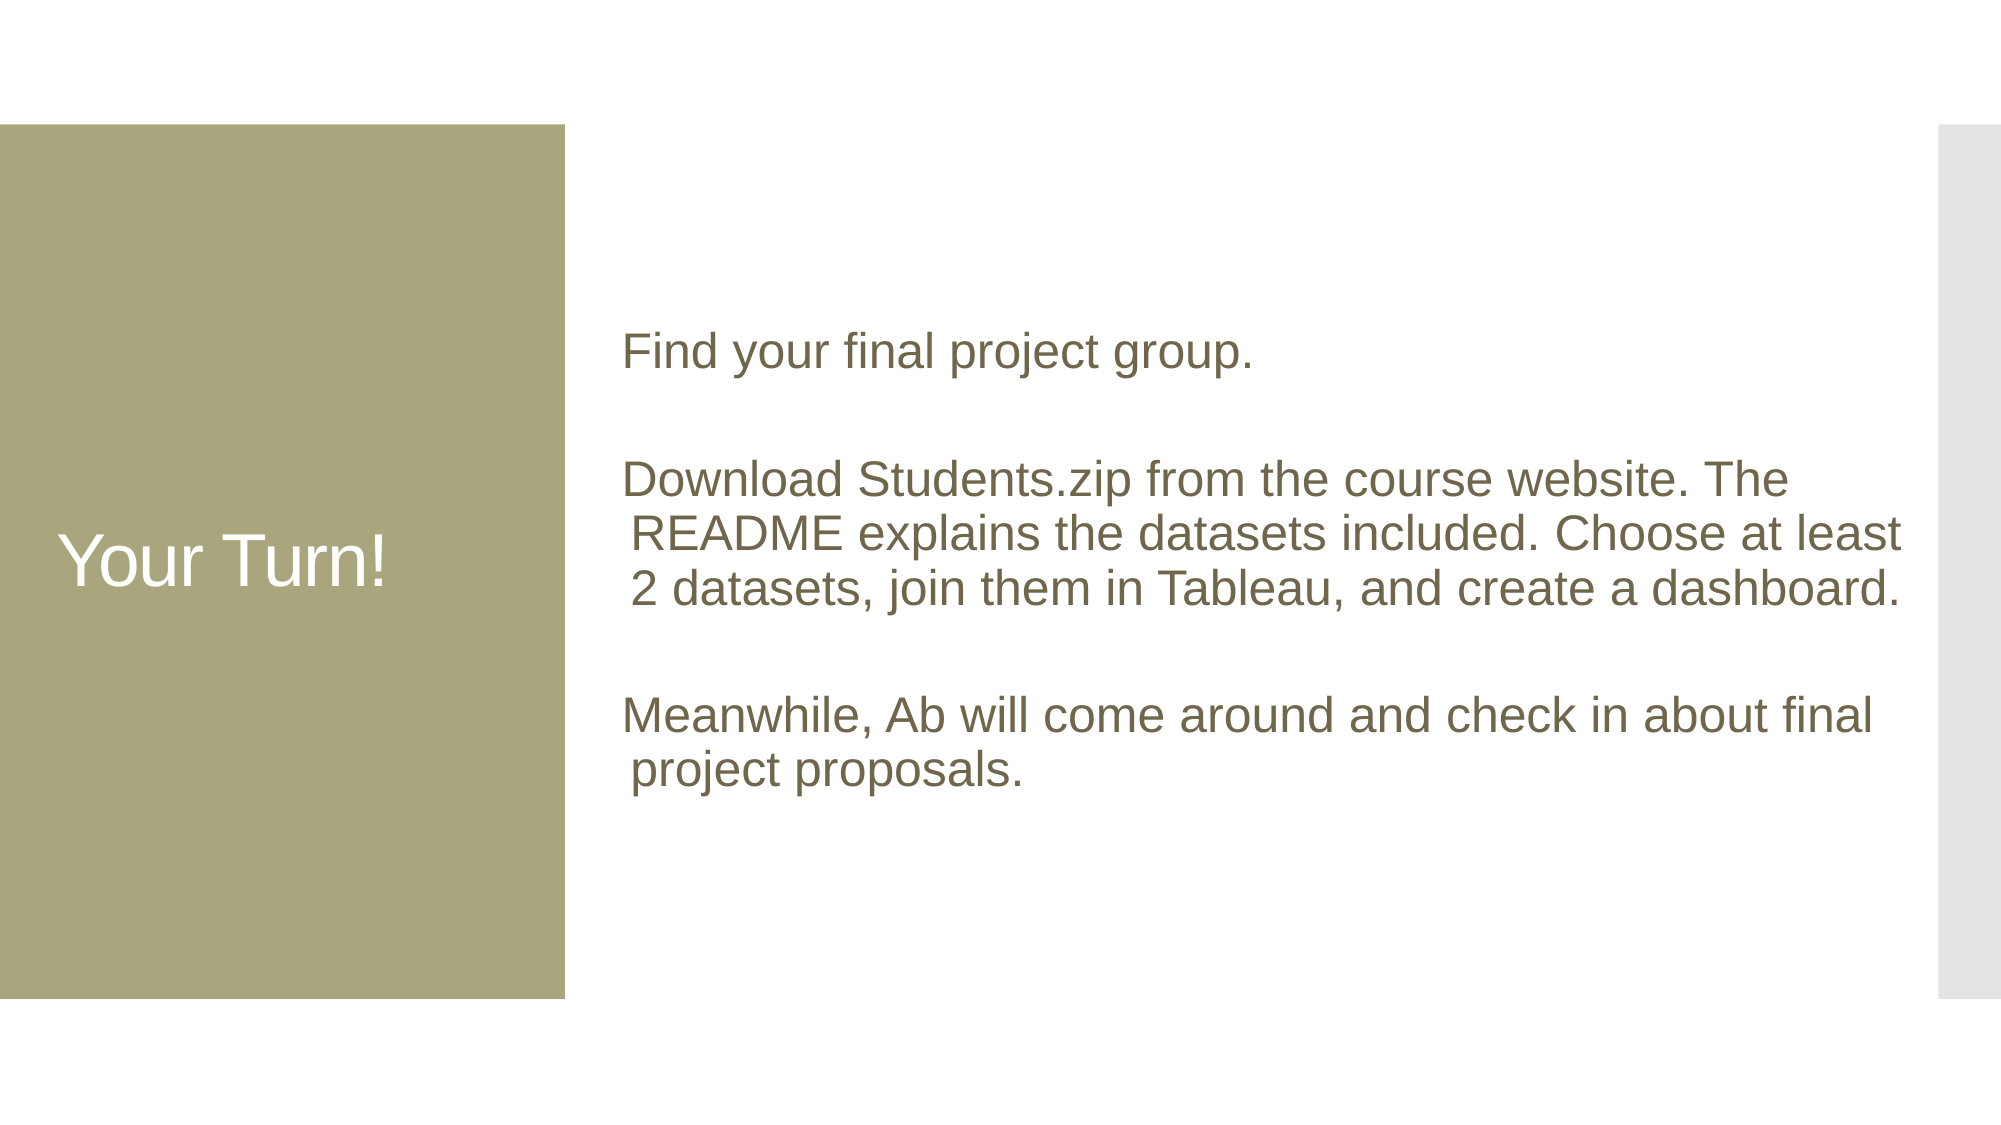

Find your final project group.

Download Students.zip from the course website. The README explains the datasets included. Choose at least 2 datasets, join them in Tableau, and create a dashboard.

Meanwhile, Ab will come around and check in about final project proposals.
Your Turn!